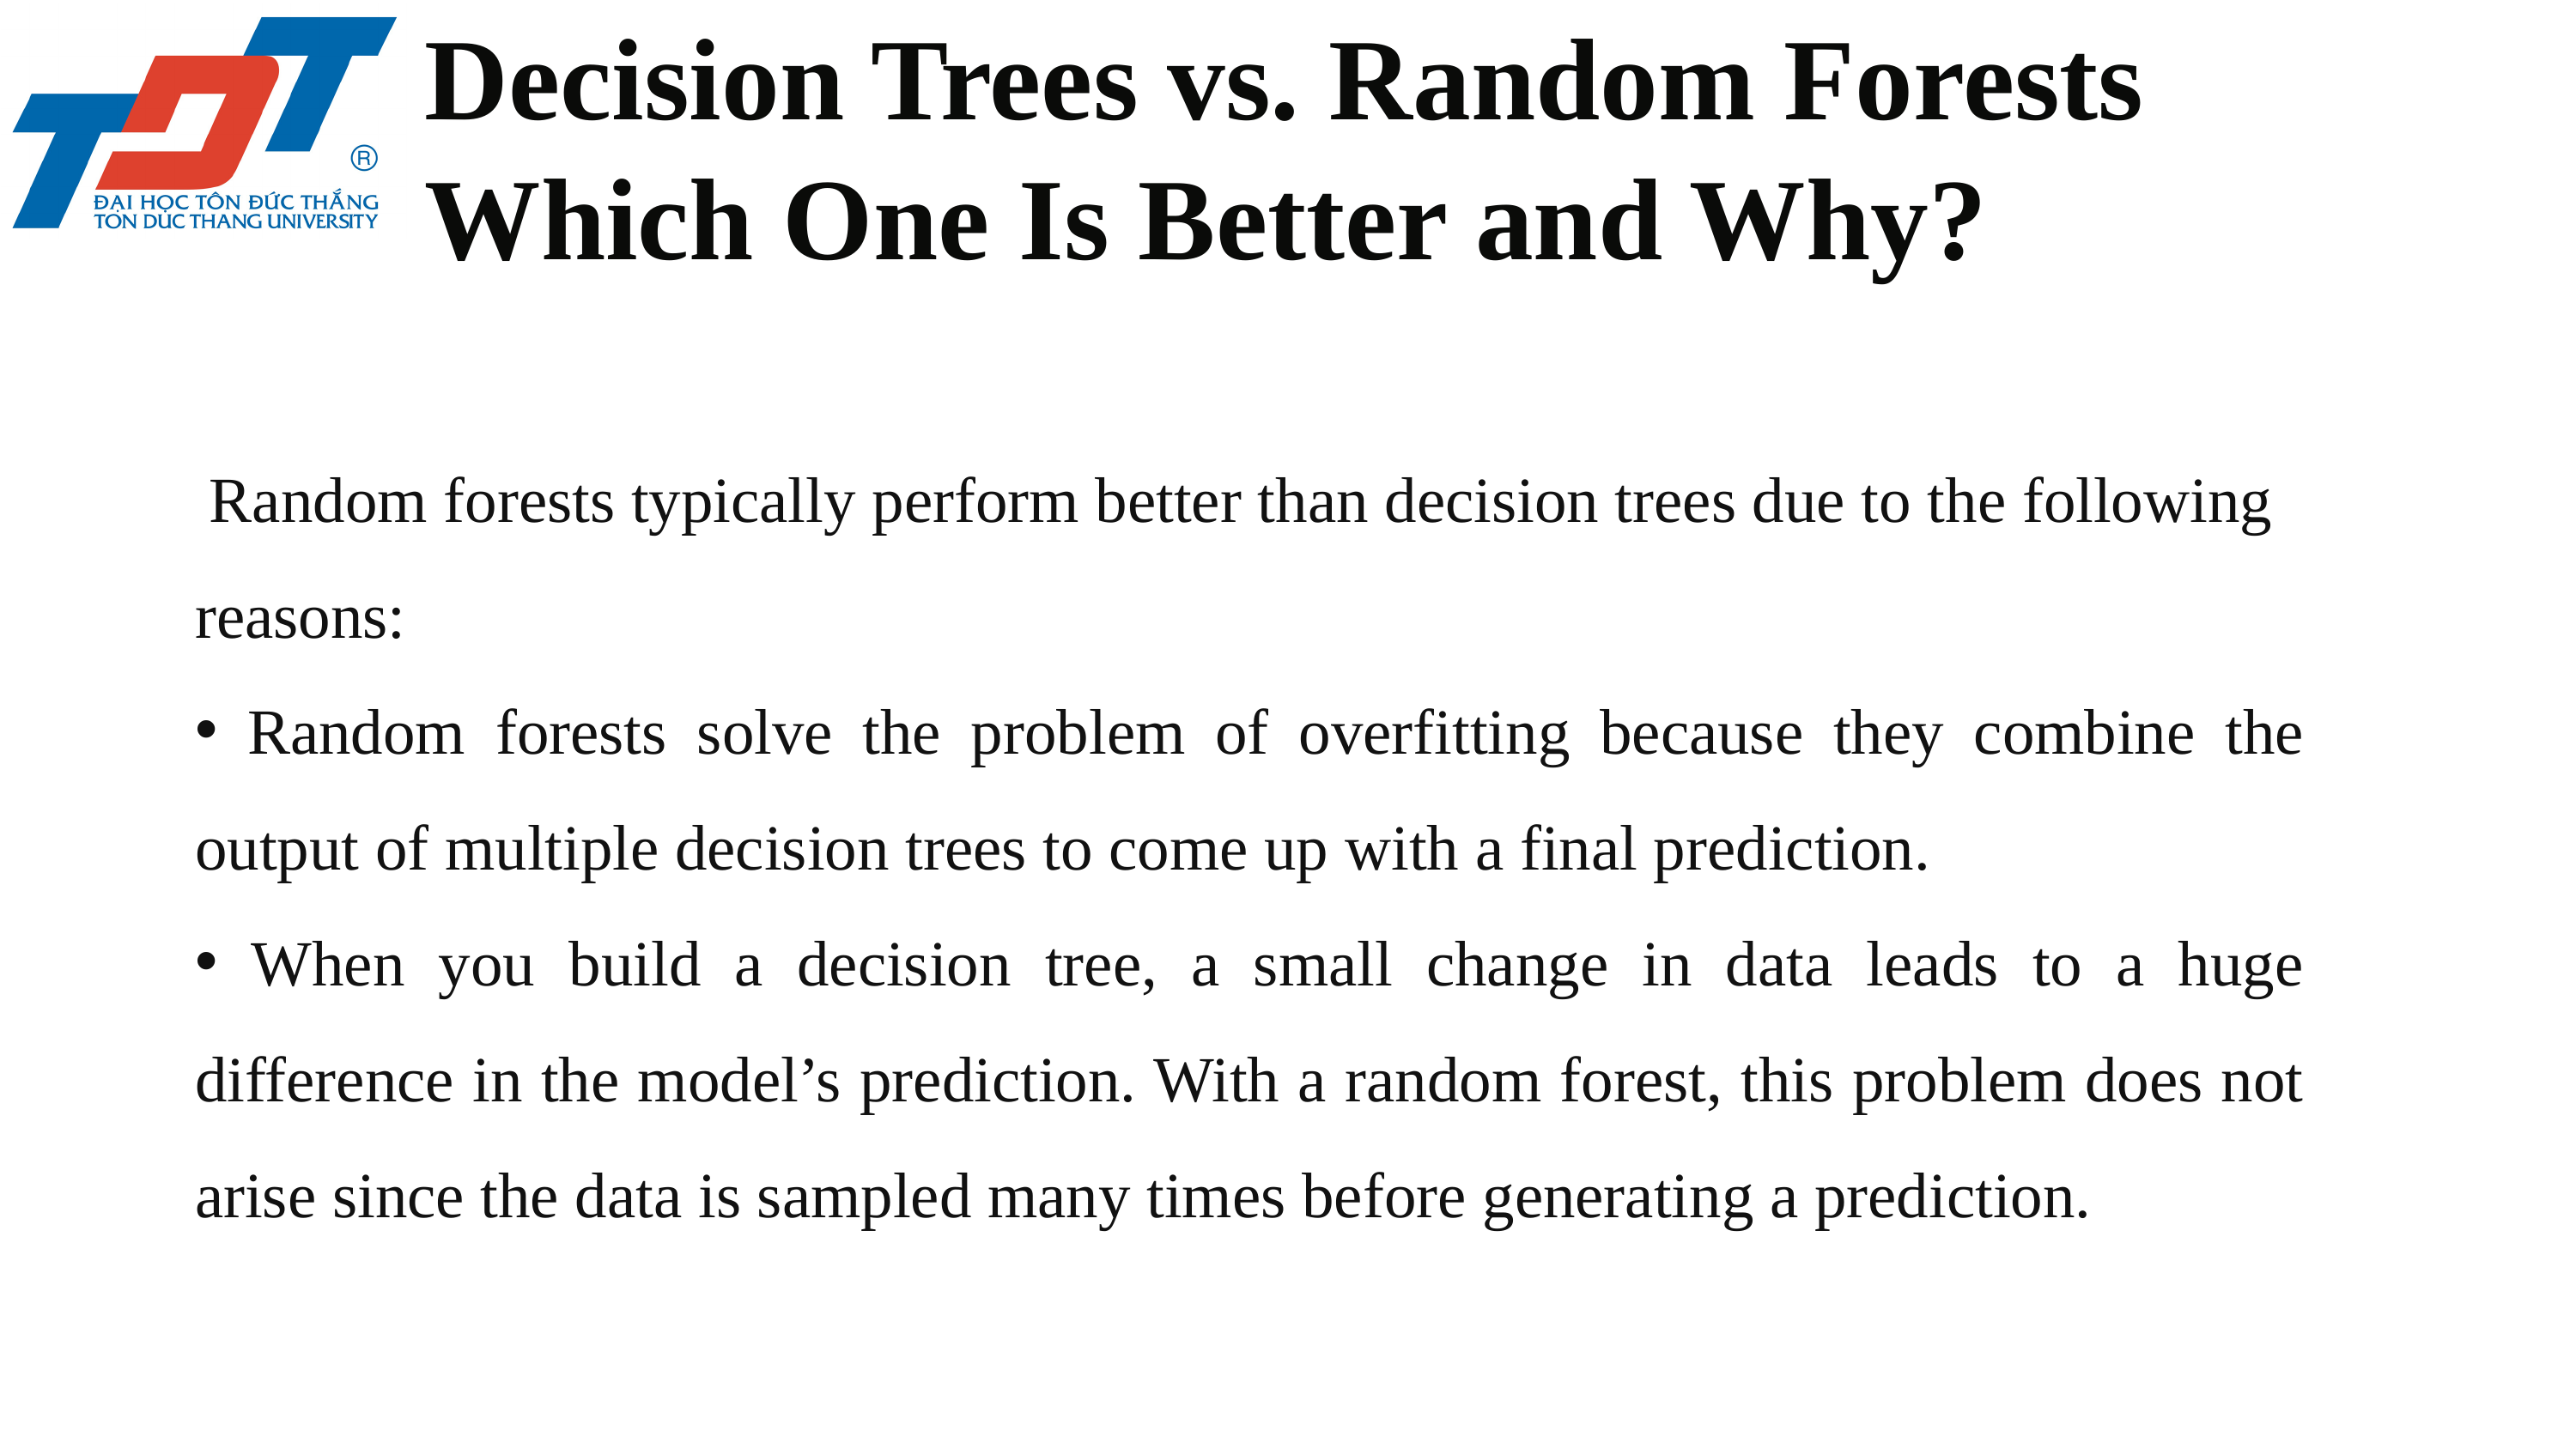

Decision Trees vs. Random Forests Which One Is Better and Why?

 Random forests typically perform better than decision trees due to the following reasons:
 Random forests solve the problem of overfitting because they combine the output of multiple decision trees to come up with a final prediction.
 When you build a decision tree, a small change in data leads to a huge difference in the model’s prediction. With a random forest, this problem does not arise since the data is sampled many times before generating a prediction.